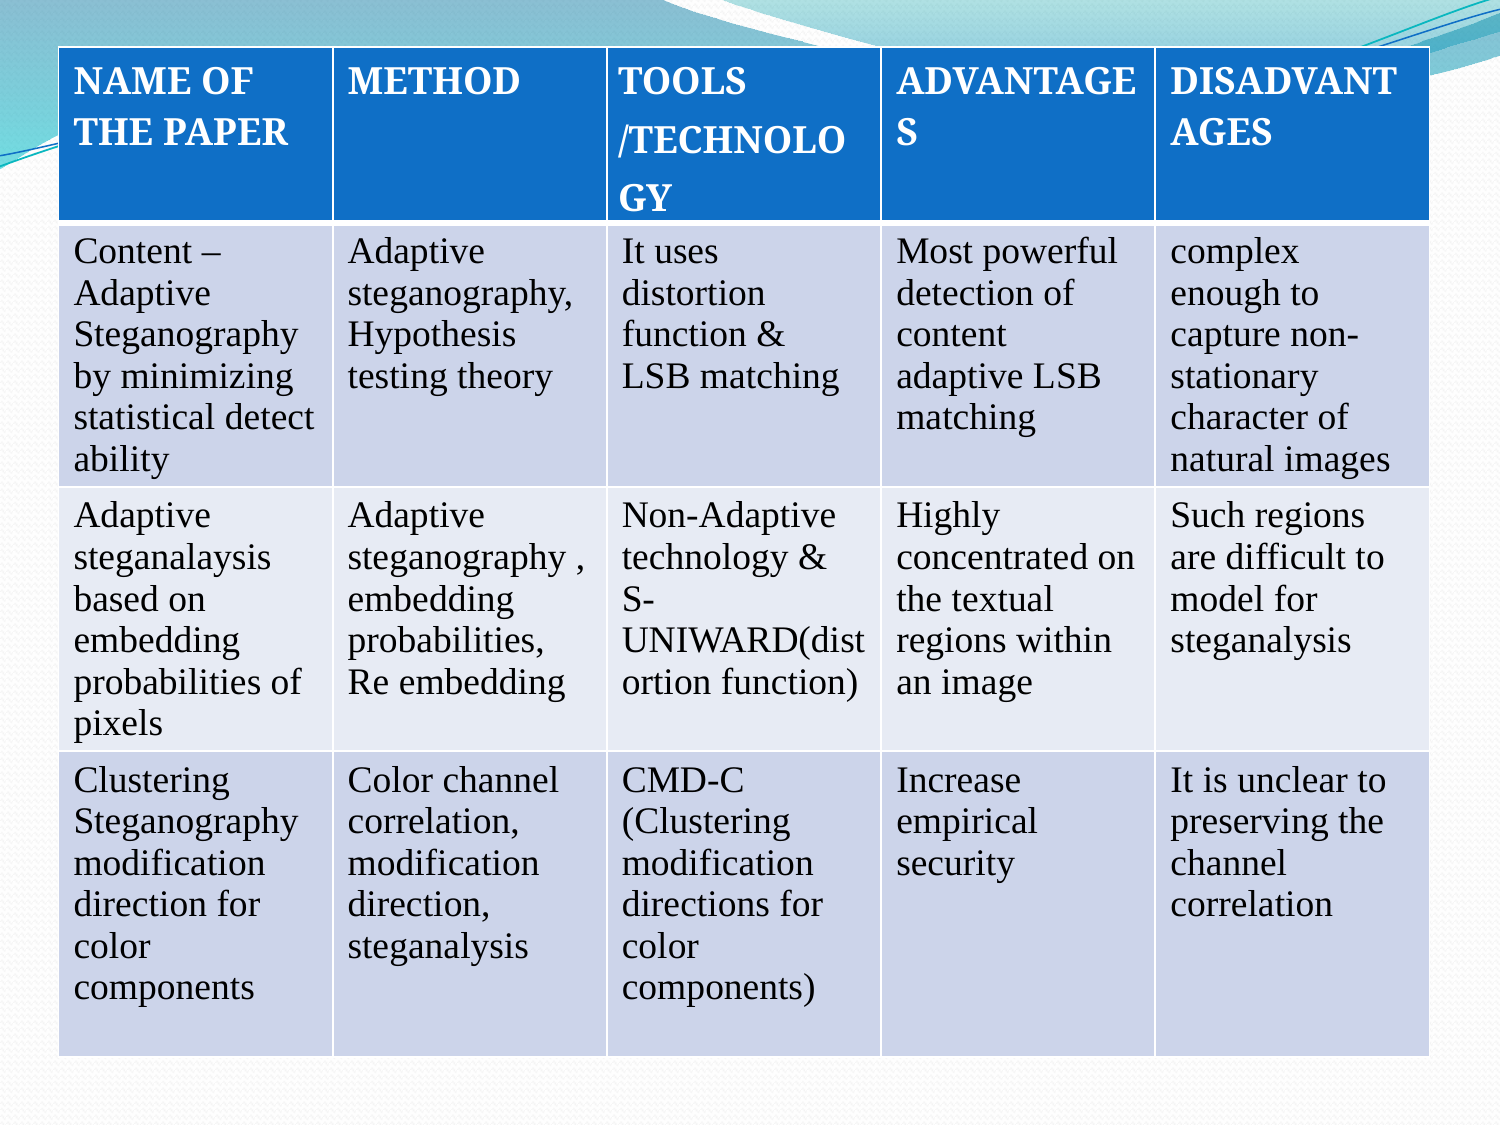

| NAME OF THE PAPER | METHOD | TOOLS /TECHNOLOGY | ADVANTAGES | DISADVANTAGES |
| --- | --- | --- | --- | --- |
| Content –Adaptive Steganography by minimizing statistical detect ability | Adaptive steganography, Hypothesis testing theory | It uses distortion function & LSB matching | Most powerful detection of content adaptive LSB matching | complex enough to capture non-stationary character of natural images |
| Adaptive steganalaysis based on embedding probabilities of pixels | Adaptive steganography , embedding probabilities, Re embedding | Non-Adaptive technology & S-UNIWARD(distortion function) | Highly concentrated on the textual regions within an image | Such regions are difficult to model for steganalysis |
| Clustering Steganography modification direction for color components | Color channel correlation, modification direction, steganalysis | CMD-C (Clustering modification directions for color components) | Increase empirical security | It is unclear to preserving the channel correlation |
#